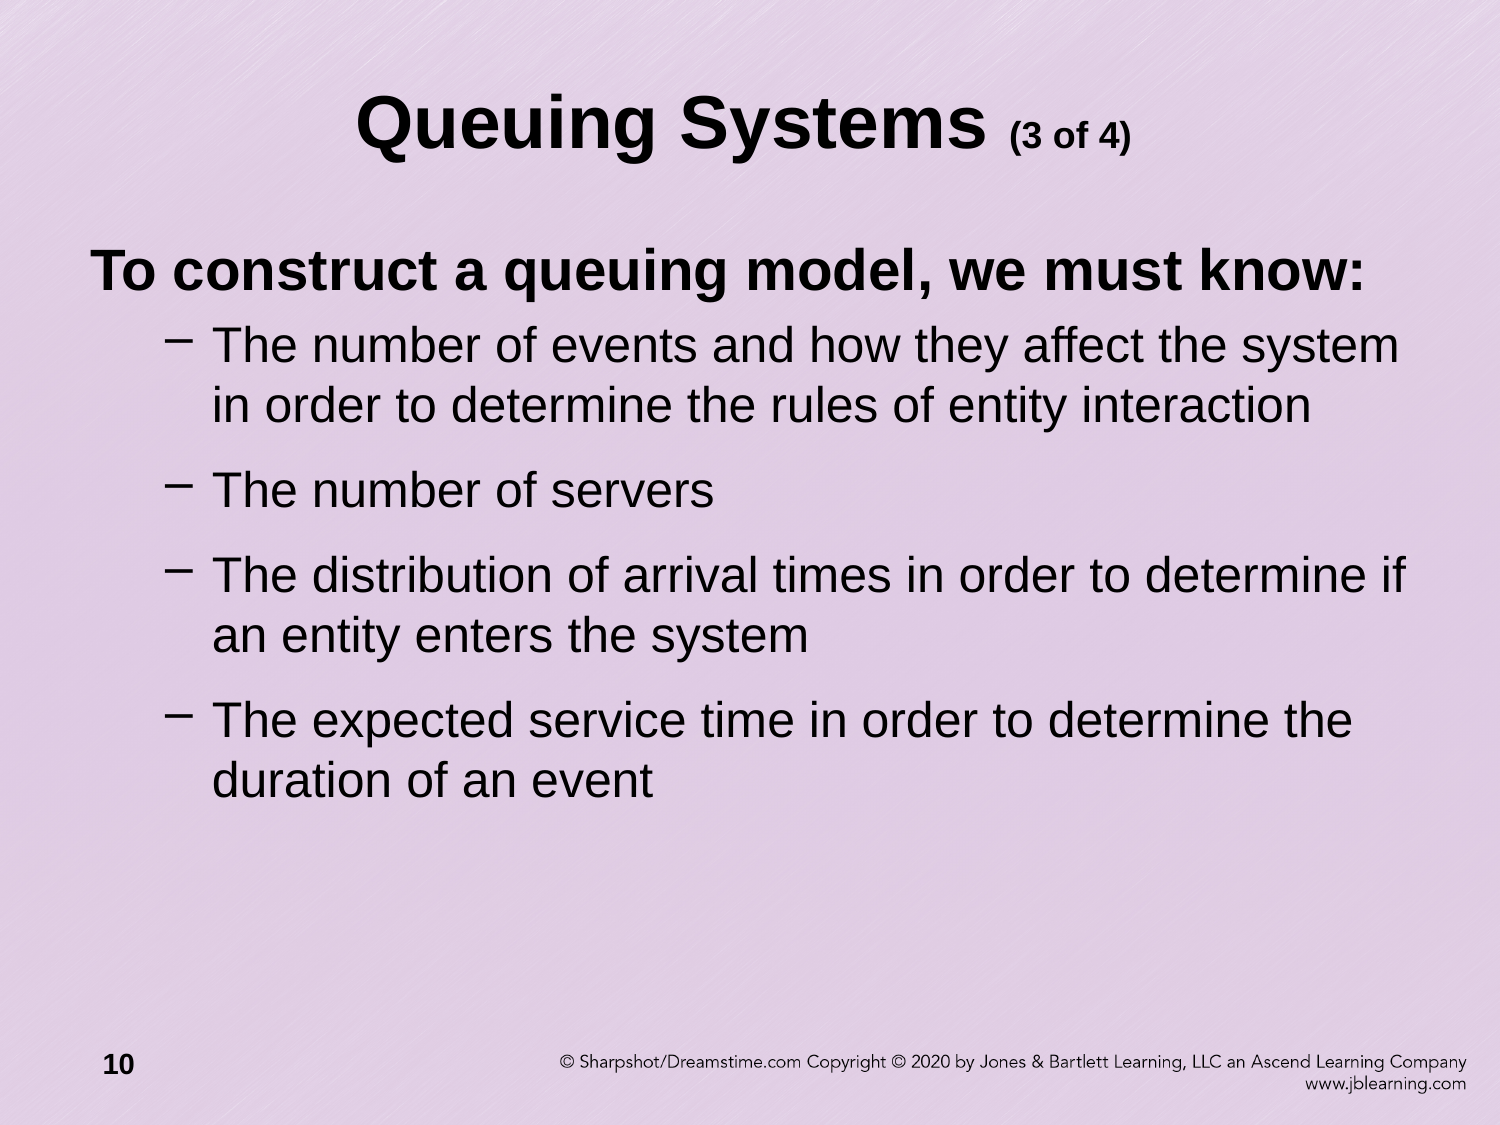

# Queuing Systems (3 of 4)
To construct a queuing model, we must know:
The number of events and how they affect the system in order to determine the rules of entity interaction
The number of servers
The distribution of arrival times in order to determine if an entity enters the system
The expected service time in order to determine the duration of an event
10